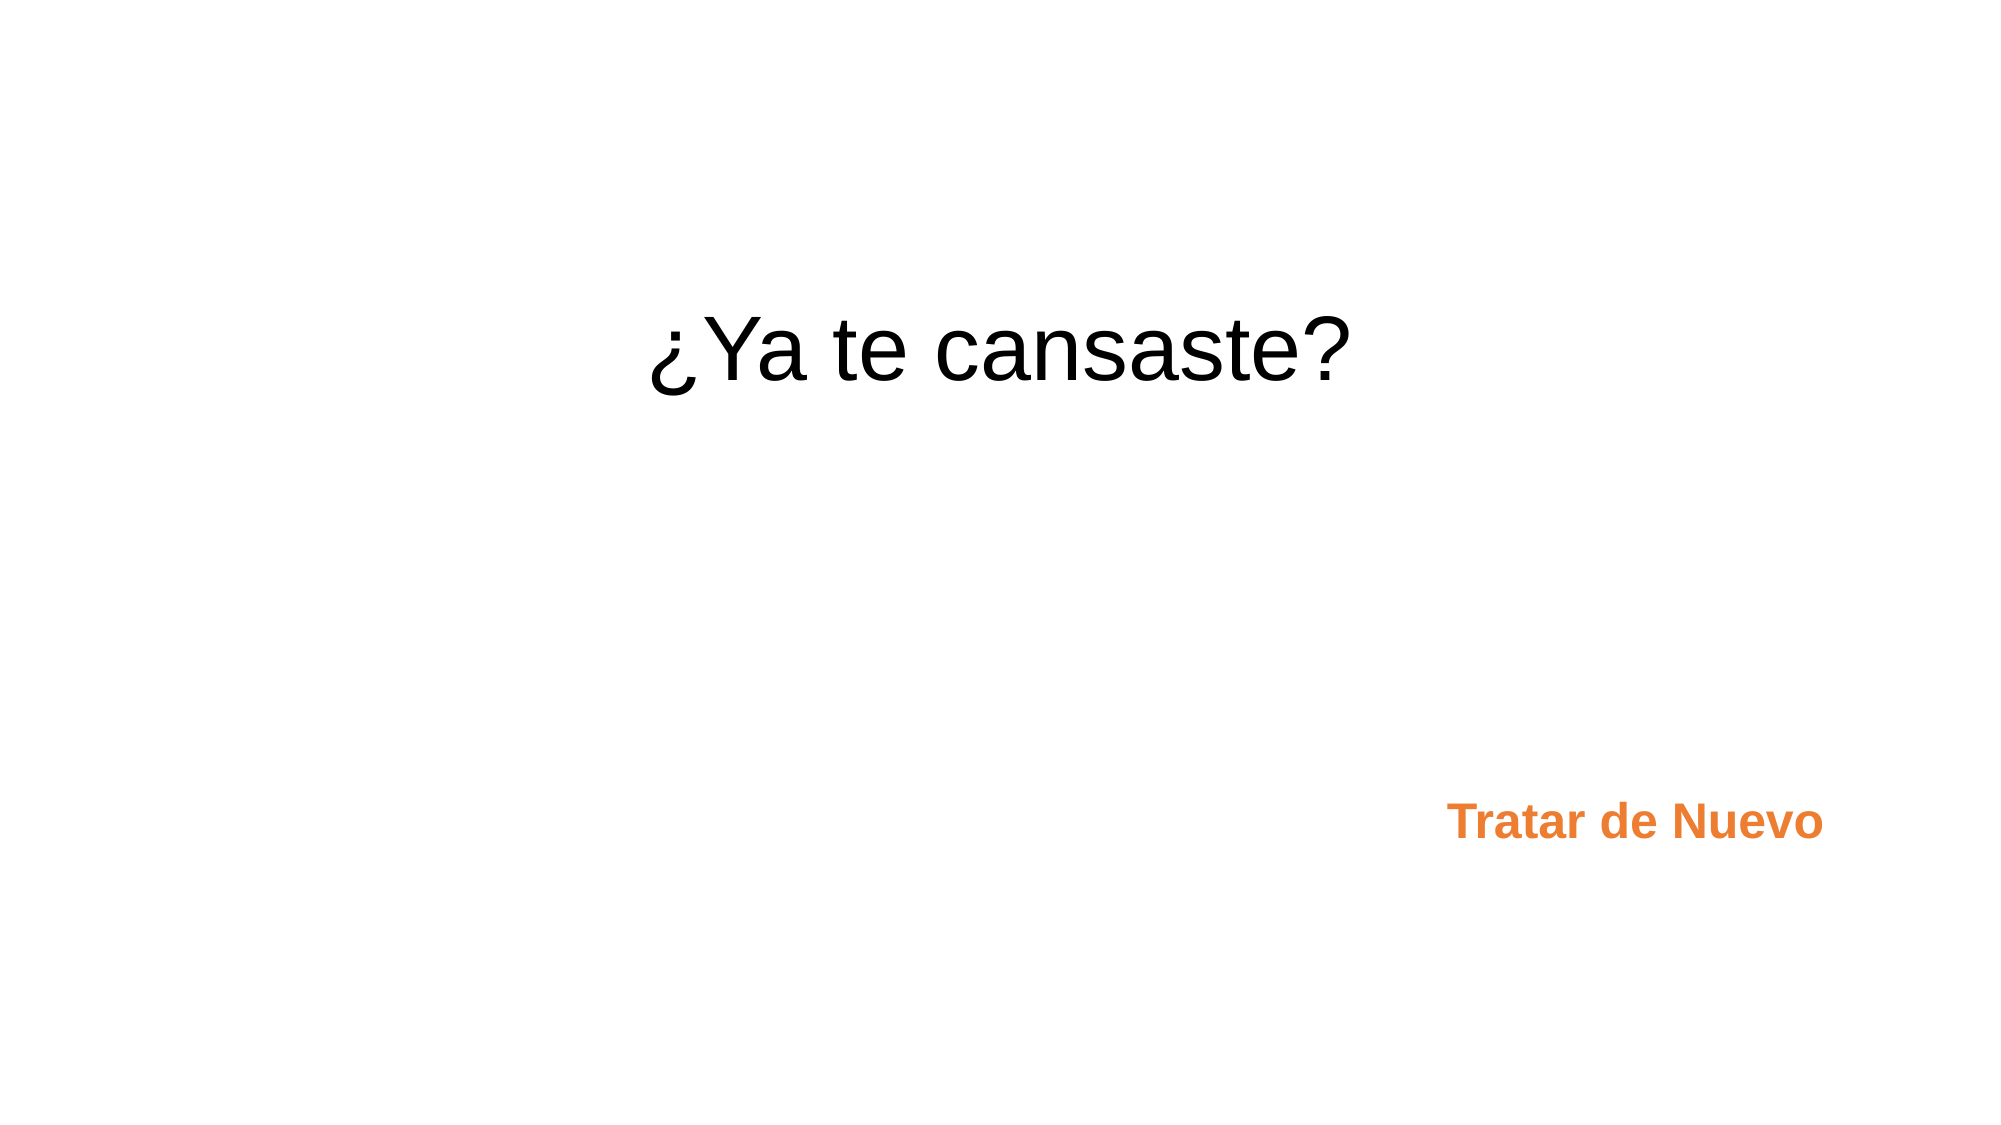

# ¿Ya te cansaste?
Tratar de Nuevo